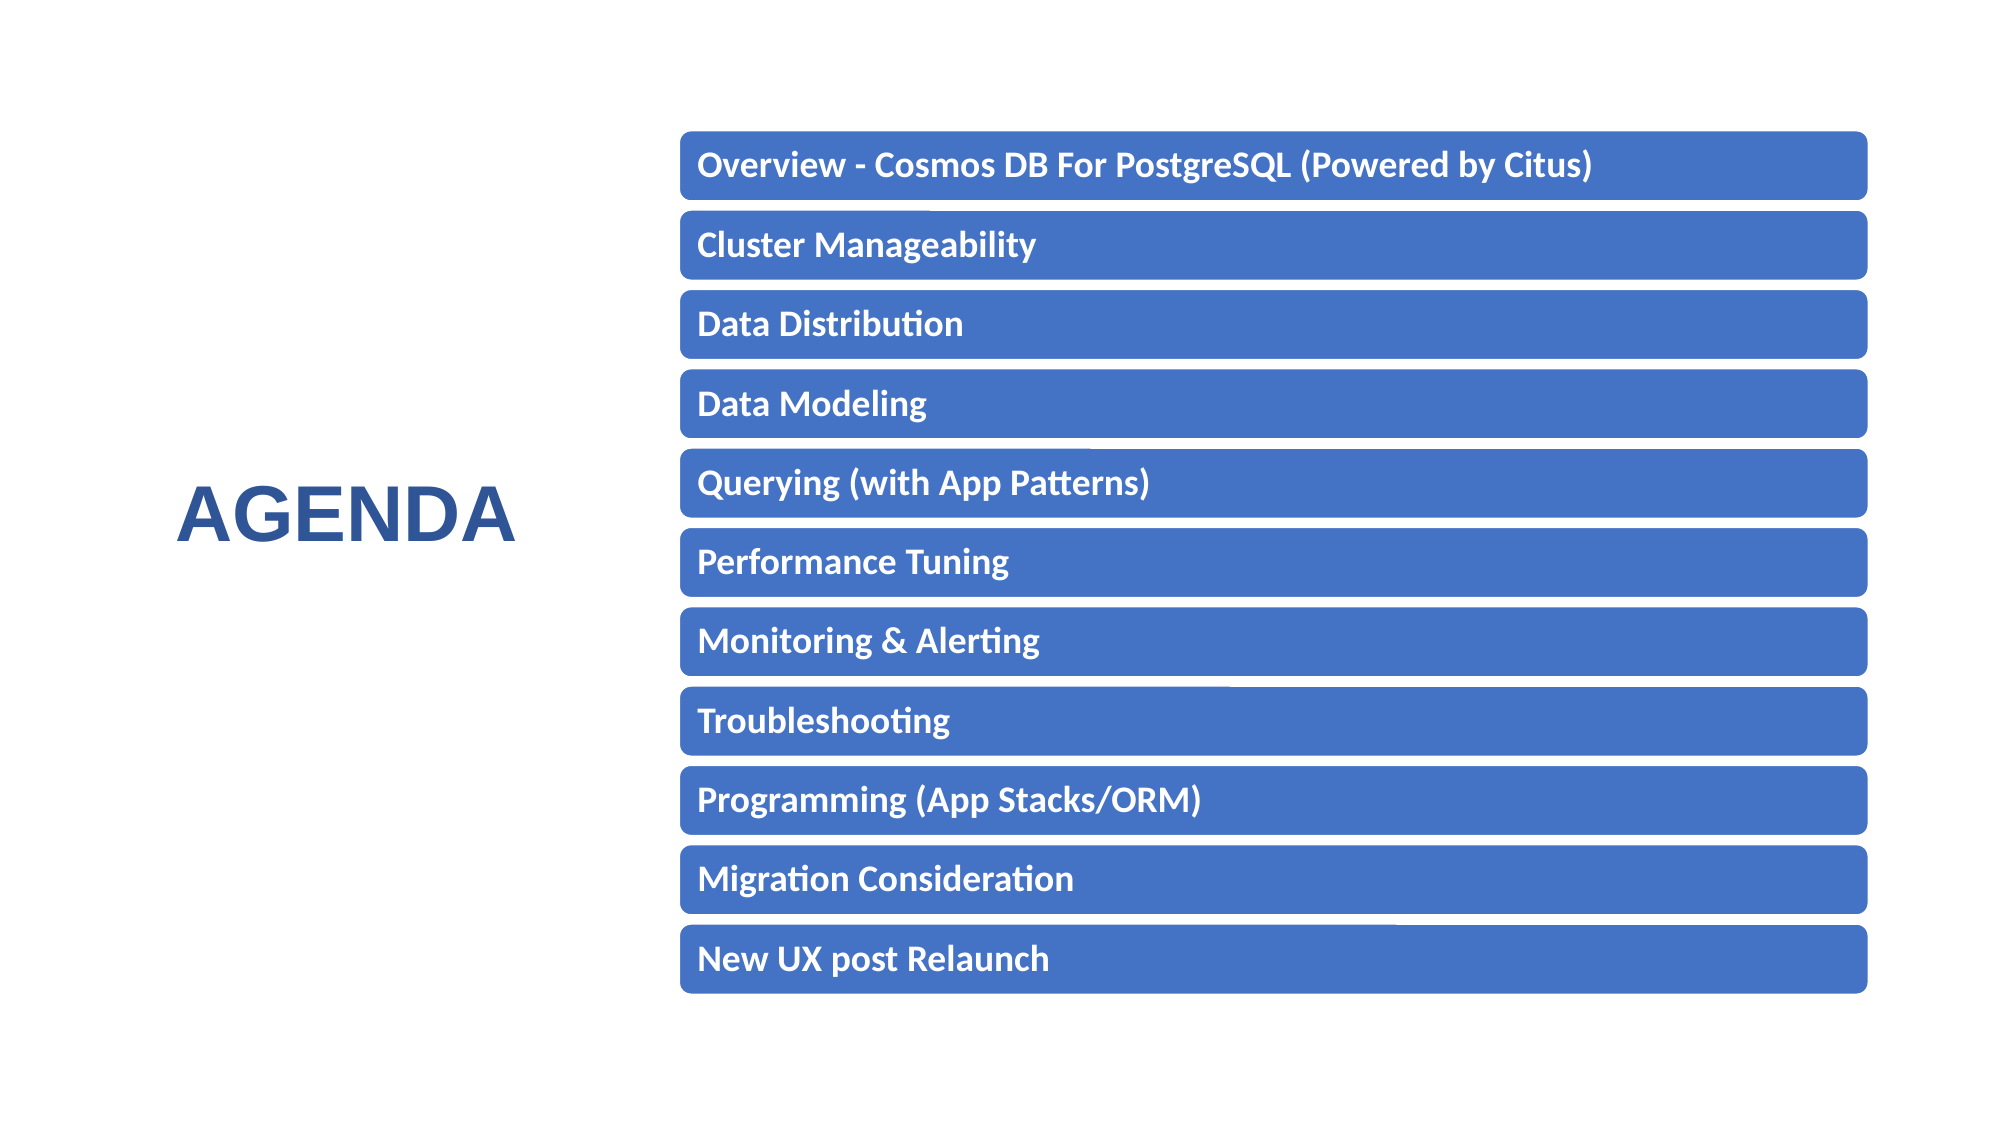

Overview - Cosmos DB For PostgreSQL (Powered by Citus)
Cluster Manageability
Data Distribution
Data Modeling
Querying (with App Patterns)
Performance Tuning
Monitoring & Alerting
Troubleshooting
Programming (App Stacks/ORM)
Migration Consideration
New UX post Relaunch
# AGENDA